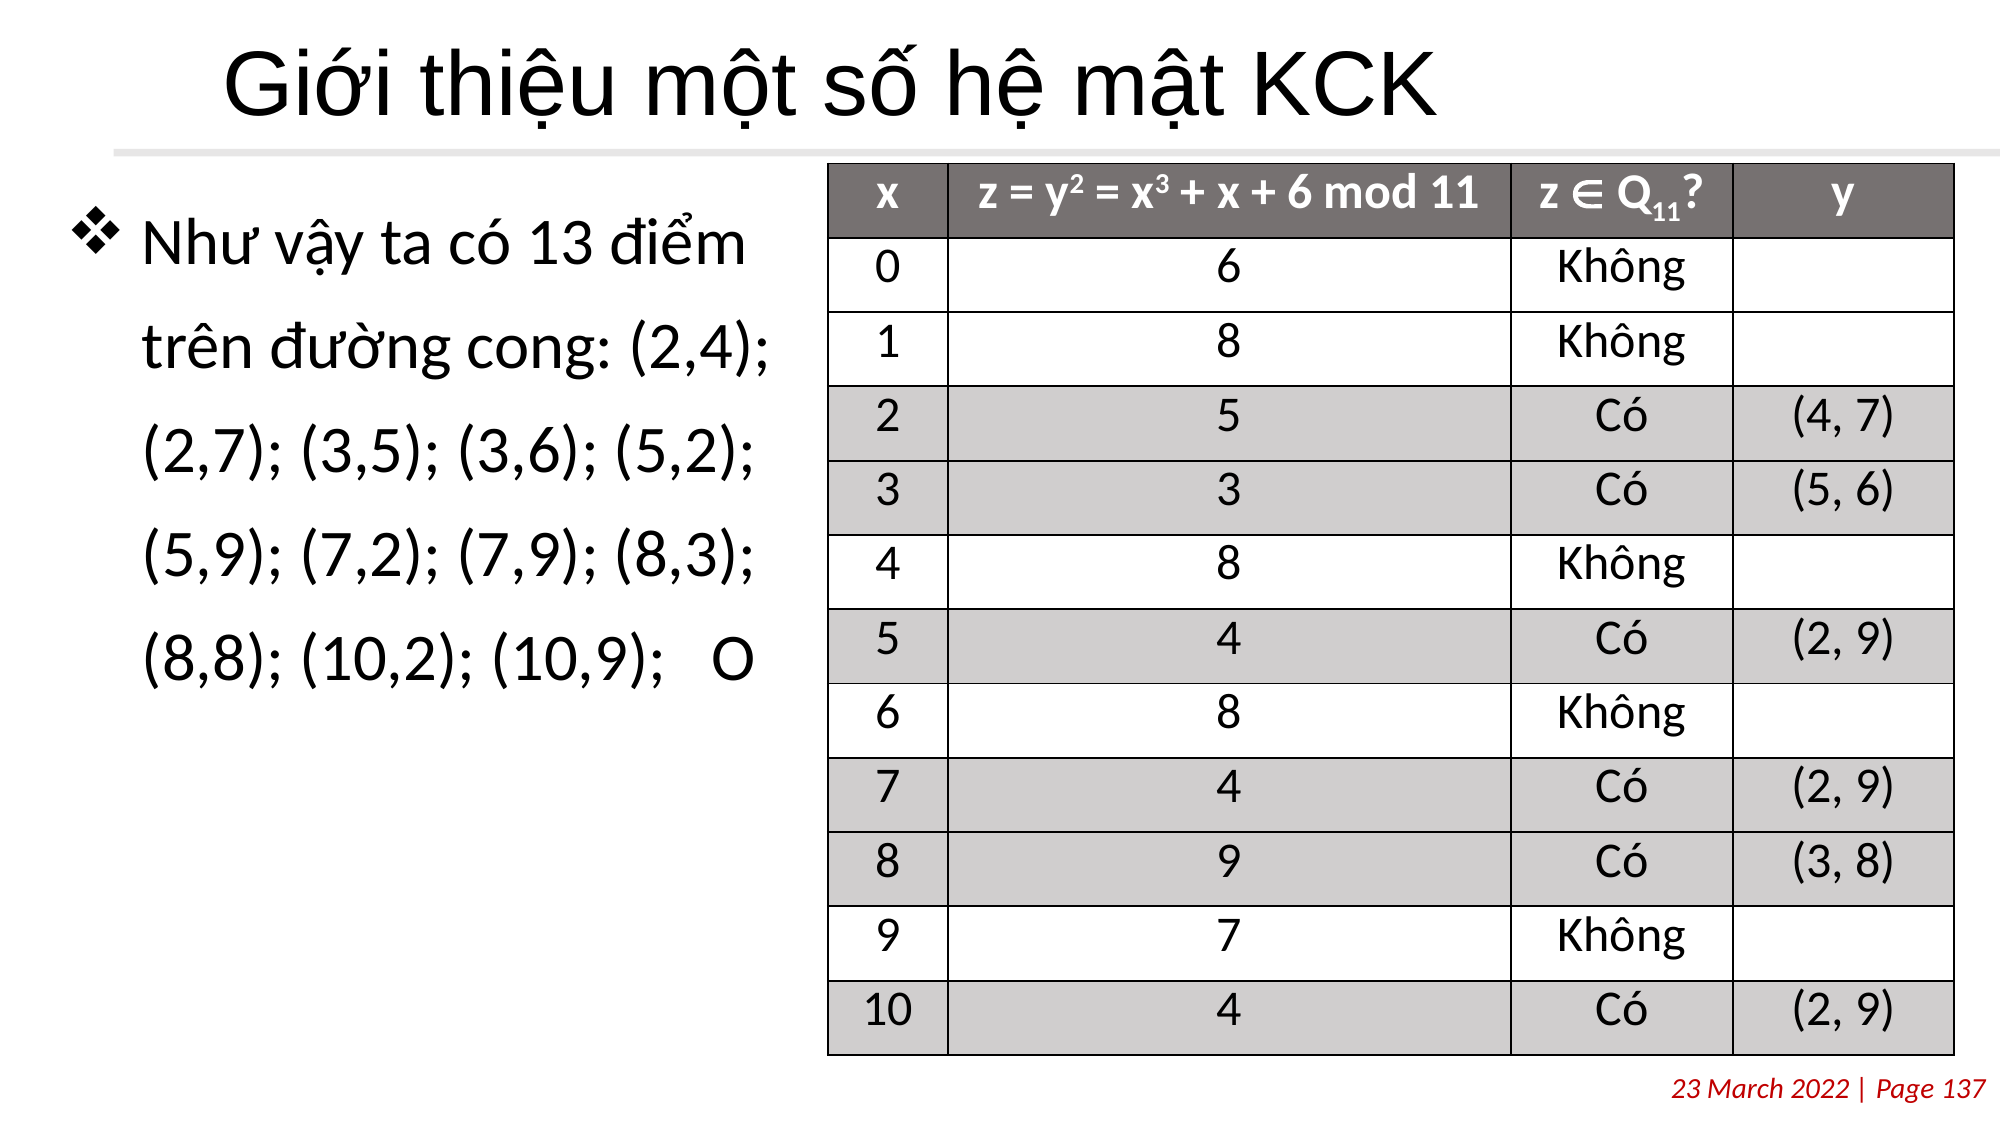

# Giới thiệu một số hệ mật KCK
Như vậy ta có 13 điểm trên đường cong: (2,4); (2,7); (3,5); (3,6); (5,2); (5,9); (7,2); (7,9); (8,3); (8,8); (10,2); (10,9);   O

| x | z = y2 = x3 + x + 6 mod 11 | z ∈ Q11? | y |
| --- | --- | --- | --- |
| 0 | 6 | Không |  |
| 1 | 8 | Không |  |
| 2 | 5 | Có | (4, 7) |
| 3 | 3 | Có | (5, 6) |
| 4 | 8 | Không |  |
| 5 | 4 | Có | (2, 9) |
| 6 | 8 | Không |  |
| 7 | 4 | Có | (2, 9) |
| 8 | 9 | Có | (3, 8) |
| 9 | 7 | Không |  |
| 10 | 4 | Có | (2, 9) |